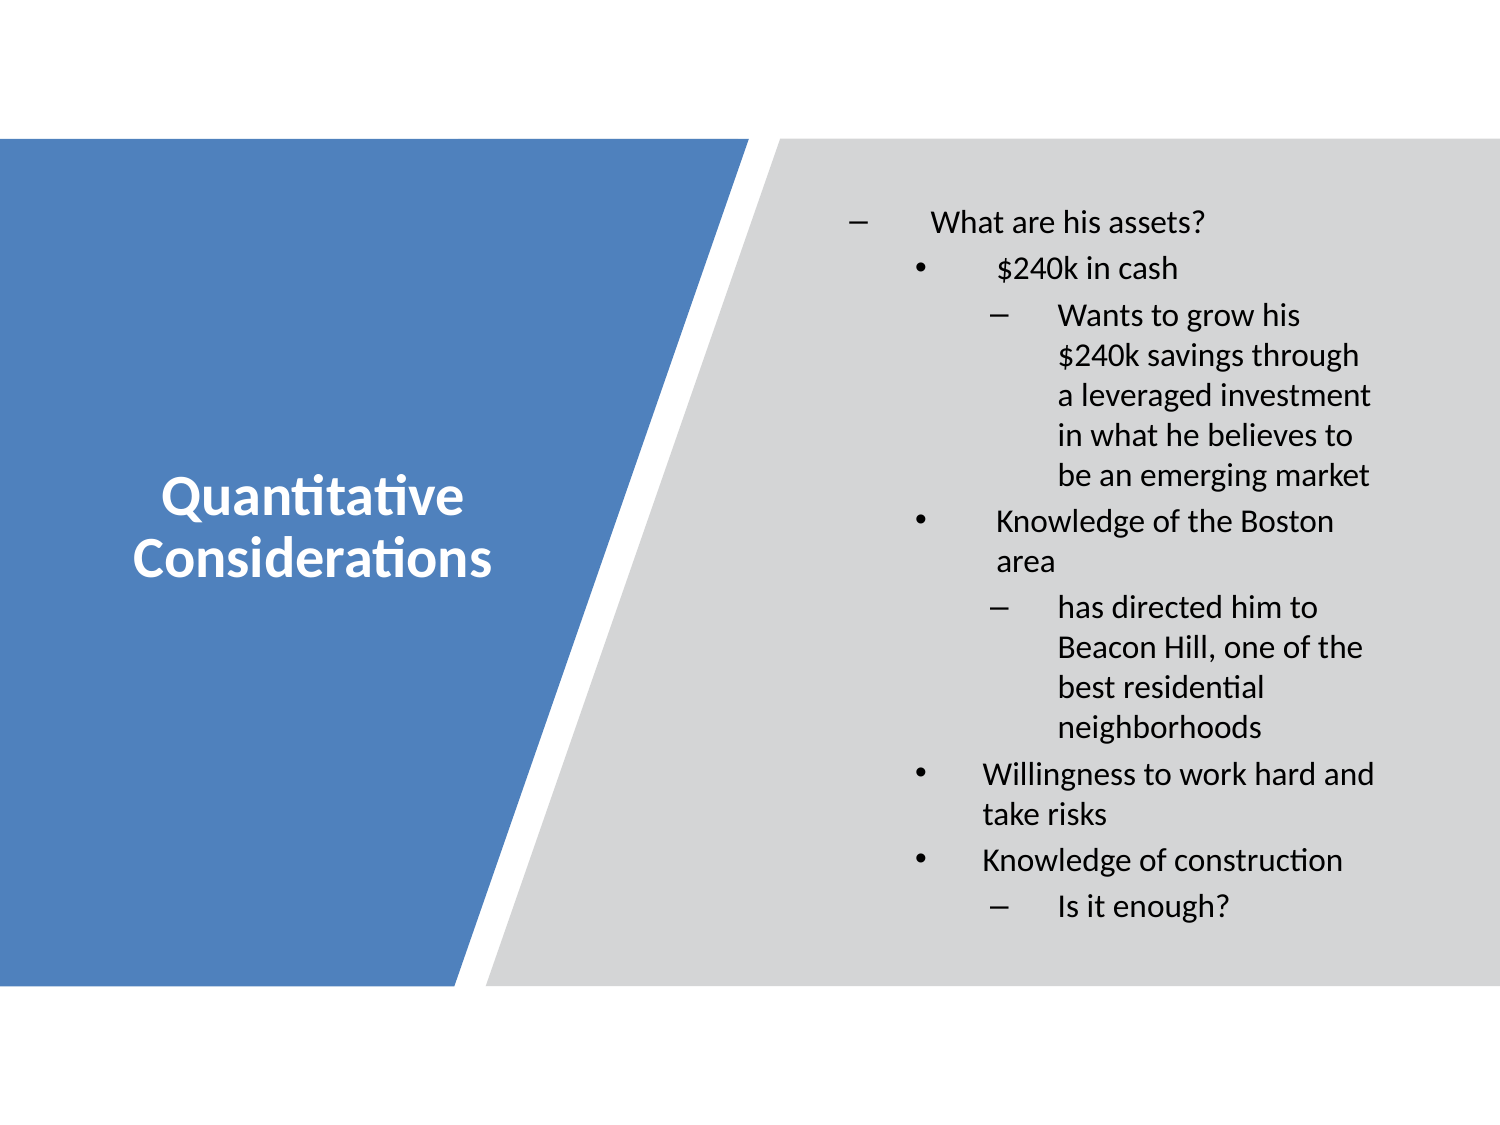

What are his assets?
$240k in cash
Wants to grow his $240k savings through a leveraged investment in what he believes to be an emerging market
Knowledge of the Boston area
has directed him to Beacon Hill, one of the best residential neighborhoods
Willingness to work hard and take risks
Knowledge of construction
Is it enough?
# Quantitative Considerations